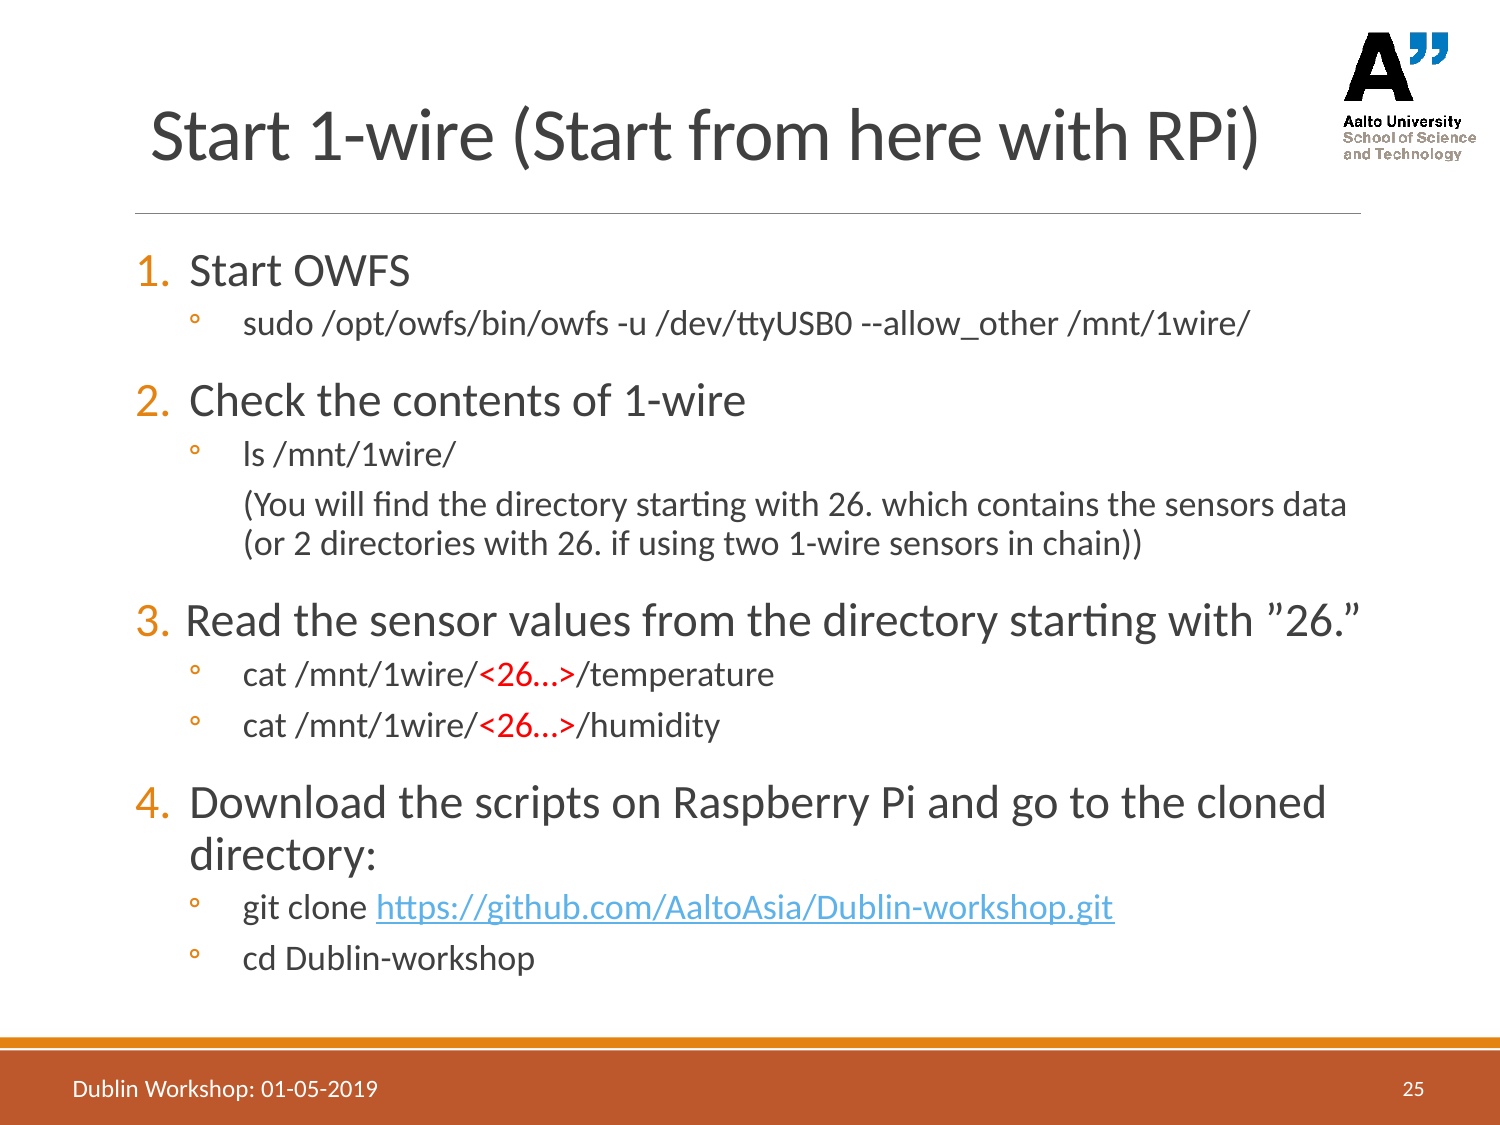

# Start 1-wire (Start from here with RPi)
Start OWFS
sudo /opt/owfs/bin/owfs -u /dev/ttyUSB0 --allow_other /mnt/1wire/
Check the contents of 1-wire
ls /mnt/1wire/
(You will find the directory starting with 26. which contains the sensors data (or 2 directories with 26. if using two 1-wire sensors in chain))
Read the sensor values from the directory starting with ”26.”
cat /mnt/1wire/<26…>/temperature
cat /mnt/1wire/<26…>/humidity
Download the scripts on Raspberry Pi and go to the cloned directory:
git clone https://github.com/AaltoAsia/Dublin-workshop.git
cd Dublin-workshop
Dublin Workshop: 01-05-2019
25